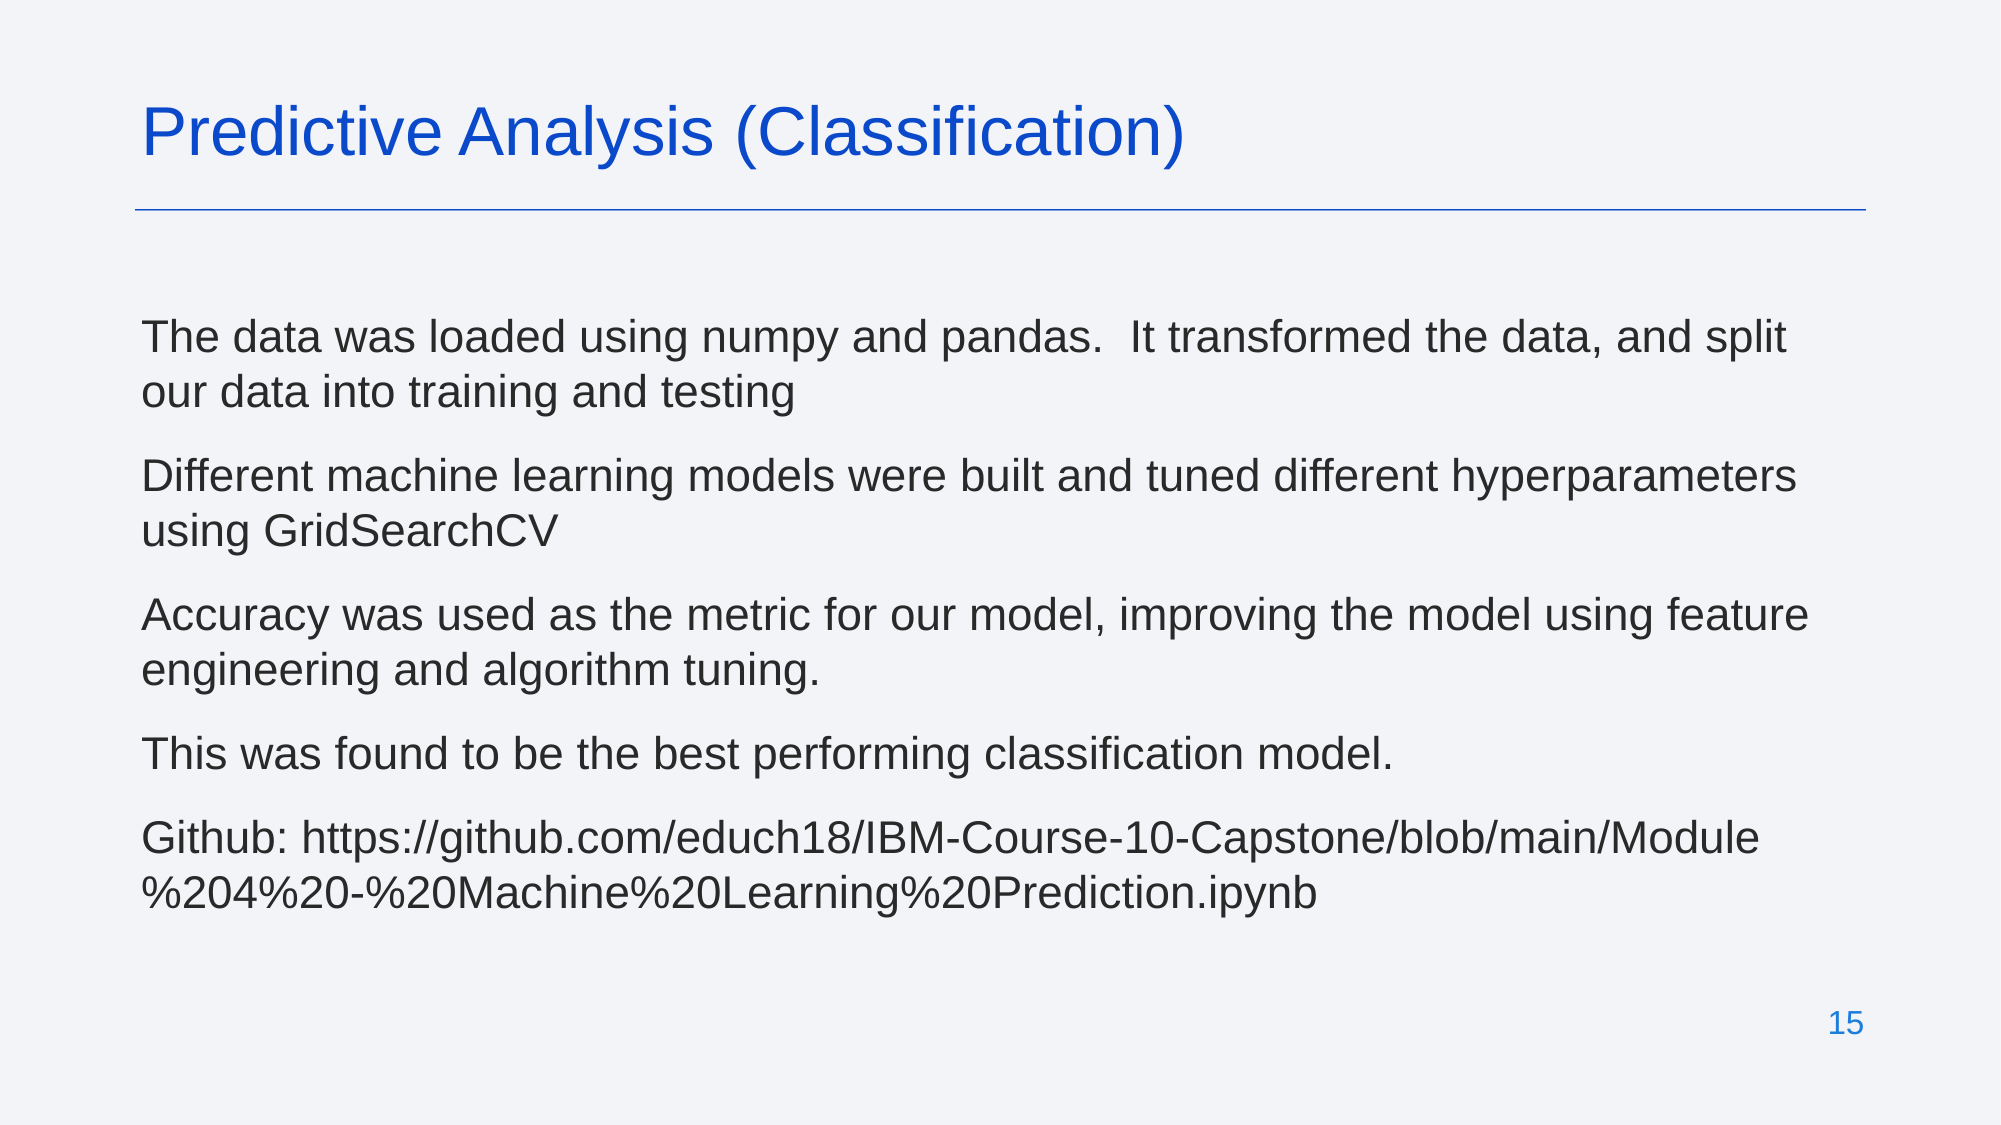

Predictive Analysis (Classification)
The data was loaded using numpy and pandas.  It transformed the data, and split our data into training and testing
Different machine learning models were built and tuned different hyperparameters using GridSearchCV
Accuracy was used as the metric for our model, improving the model using feature engineering and algorithm tuning.
This was found to be the best performing classification model.
Github: https://github.com/educh18/IBM-Course-10-Capstone/blob/main/Module%204%20-%20Machine%20Learning%20Prediction.ipynb

15